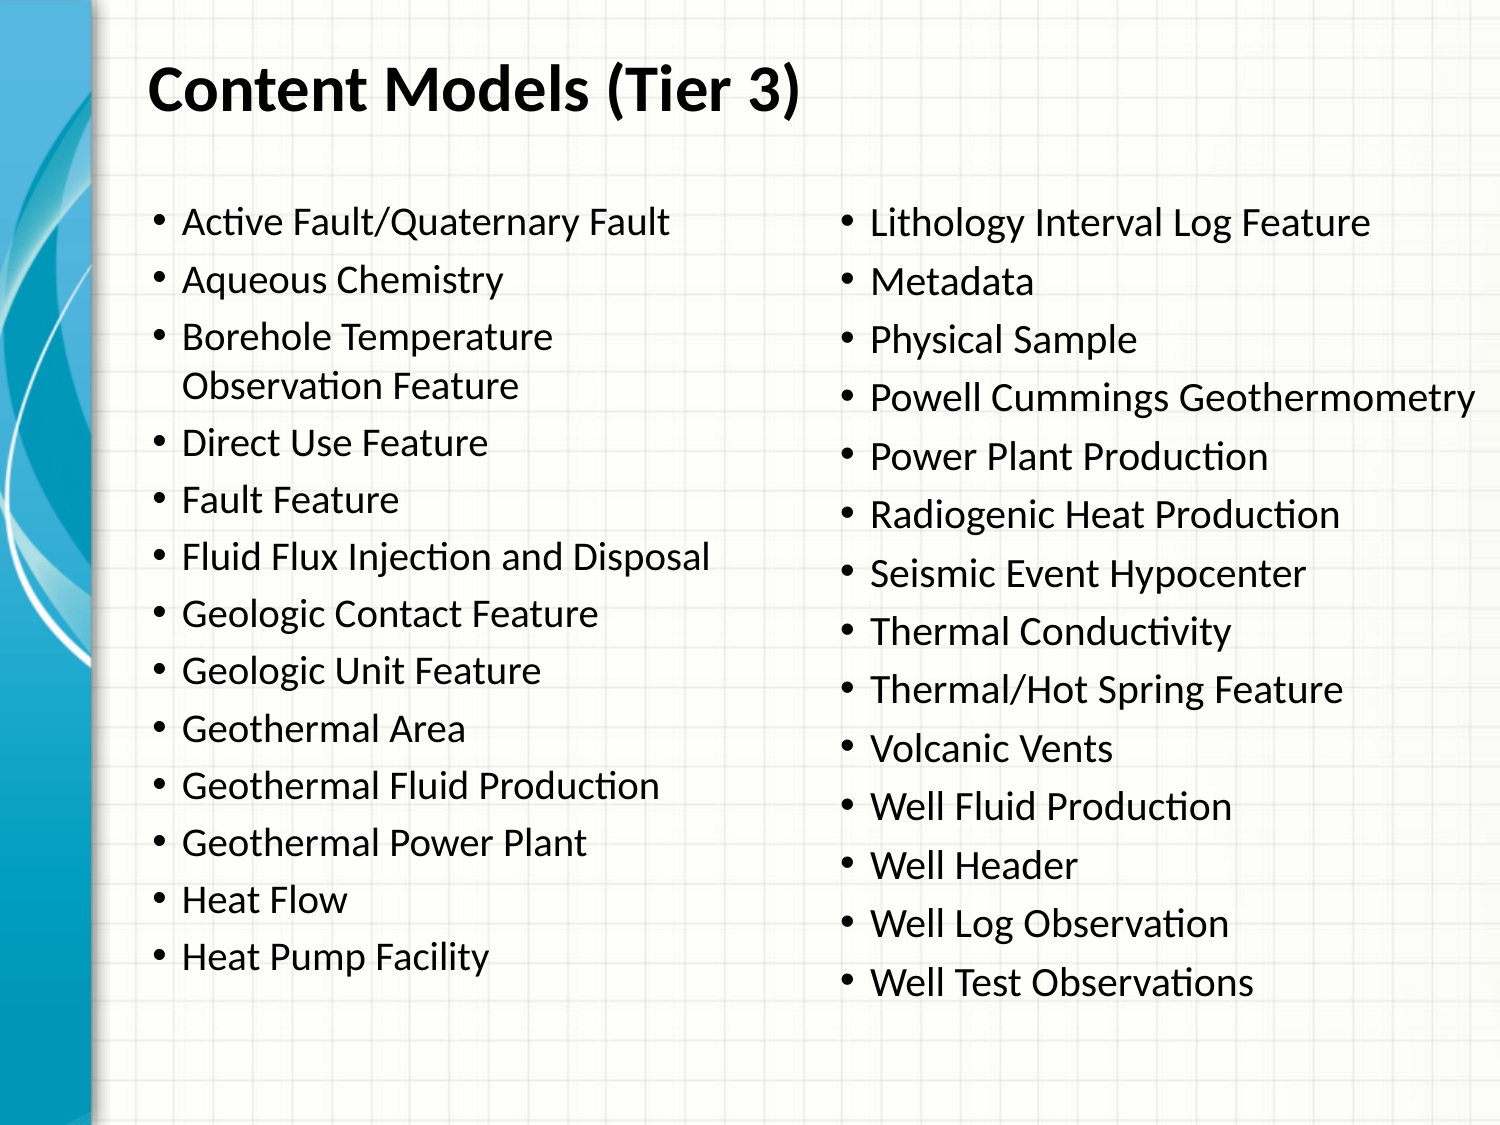

Content Models (Tier 3)
Active Fault/Quaternary Fault
Aqueous Chemistry
Borehole Temperature Observation Feature
Direct Use Feature
Fault Feature
Fluid Flux Injection and Disposal
Geologic Contact Feature
Geologic Unit Feature
Geothermal Area
Geothermal Fluid Production
Geothermal Power Plant
Heat Flow
Heat Pump Facility

Lithology Interval Log Feature
Metadata
Physical Sample
Powell Cummings Geothermometry
Power Plant Production
Radiogenic Heat Production
Seismic Event Hypocenter
Thermal Conductivity
Thermal/Hot Spring Feature
Volcanic Vents
Well Fluid Production
Well Header
Well Log Observation
Well Test Observations